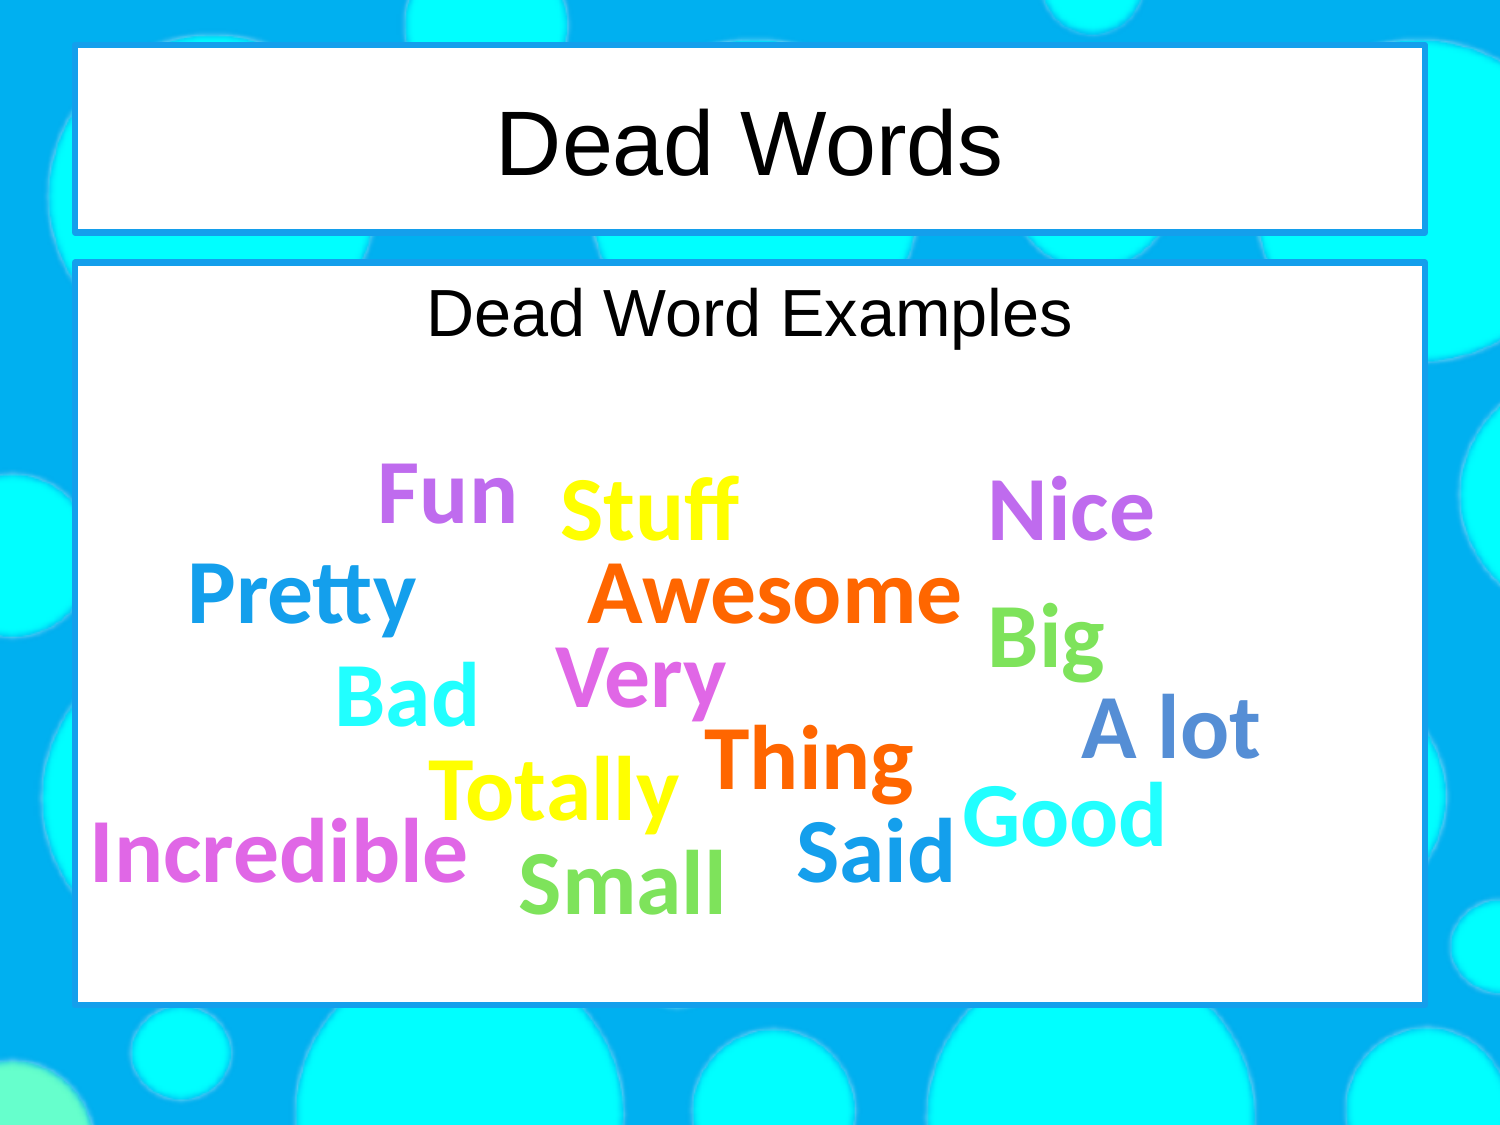

# Dead Words
Dead Word Examples

Fun
Stuff
Nice
Pretty
Awesome
Big
Very
Bad
A lot
Thing
Totally
Good
Incredible
Said
Small